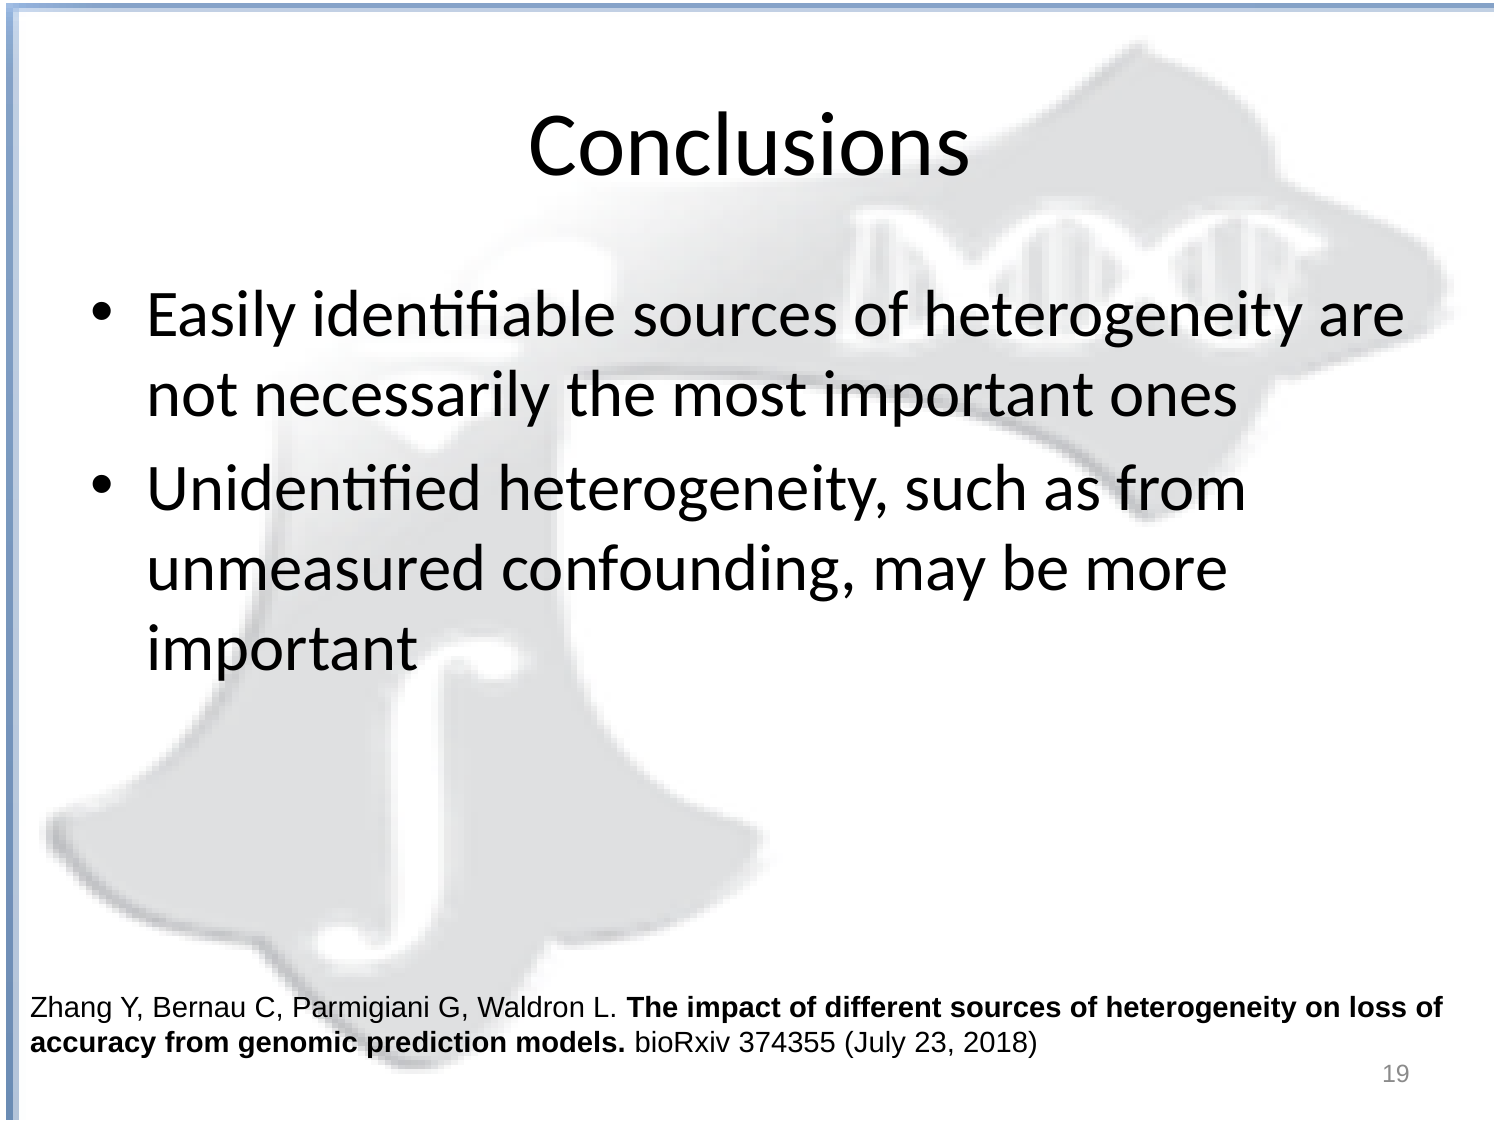

# Conclusions
Easily identifiable sources of heterogeneity are not necessarily the most important ones
Unidentified heterogeneity, such as from unmeasured confounding, may be more important
Zhang Y, Bernau C, Parmigiani G, Waldron L. The impact of different sources of heterogeneity on loss of accuracy from genomic prediction models. bioRxiv 374355 (July 23, 2018)
19